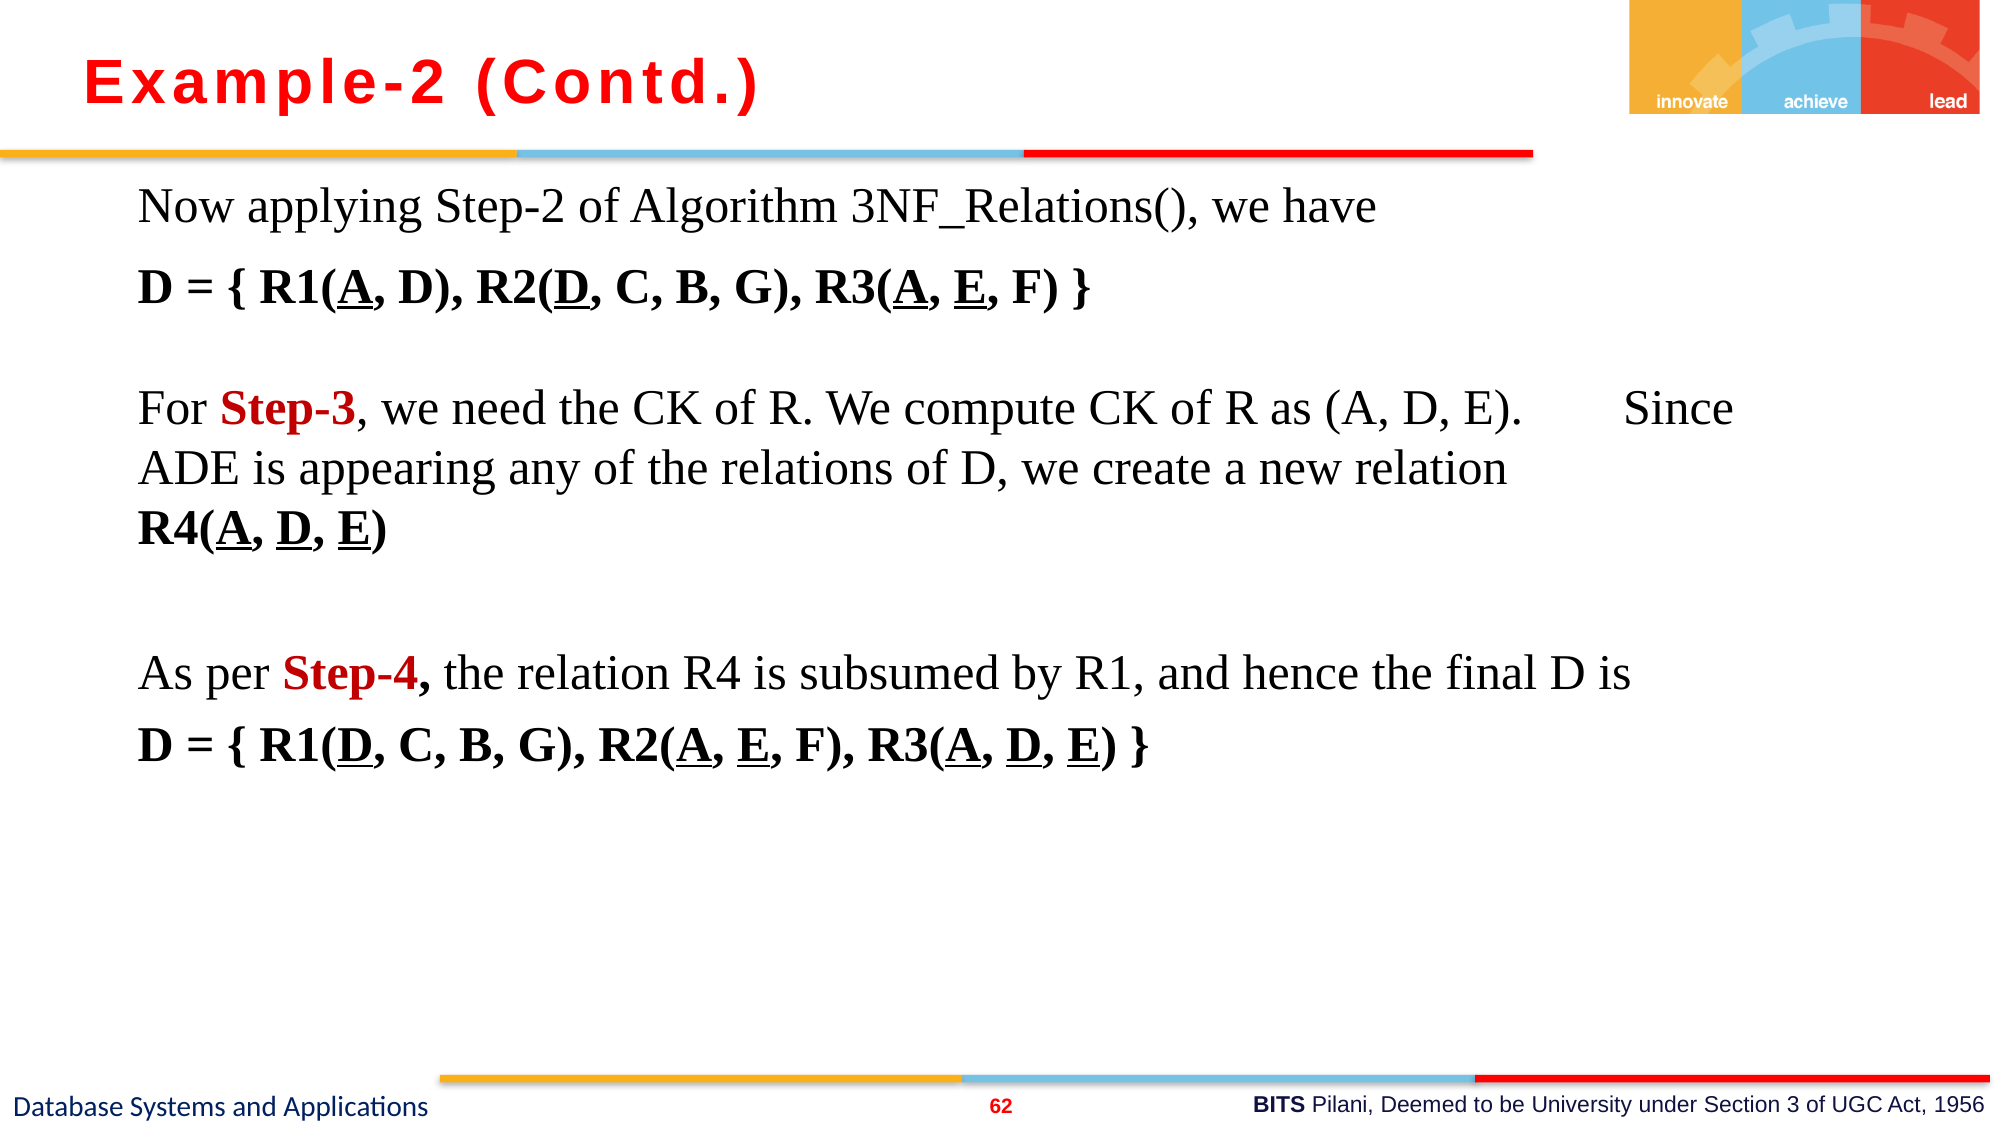

Example-2 (Contd.)
Now applying Step-2 of Algorithm 3NF_Relations(), we have
D = { R1(A, D), R2(D, C, B, G), R3(A, E, F) }

For Step-3, we need the CK of R. We compute CK of R as (A, D, E).        Since ADE is appearing any of the relations of D, we create a new relation          R4(A, D, E)

As per Step-4, the relation R4 is subsumed by R1, and hence the final D is
D = { R1(D, C, B, G), R2(A, E, F), R3(A, D, E) }